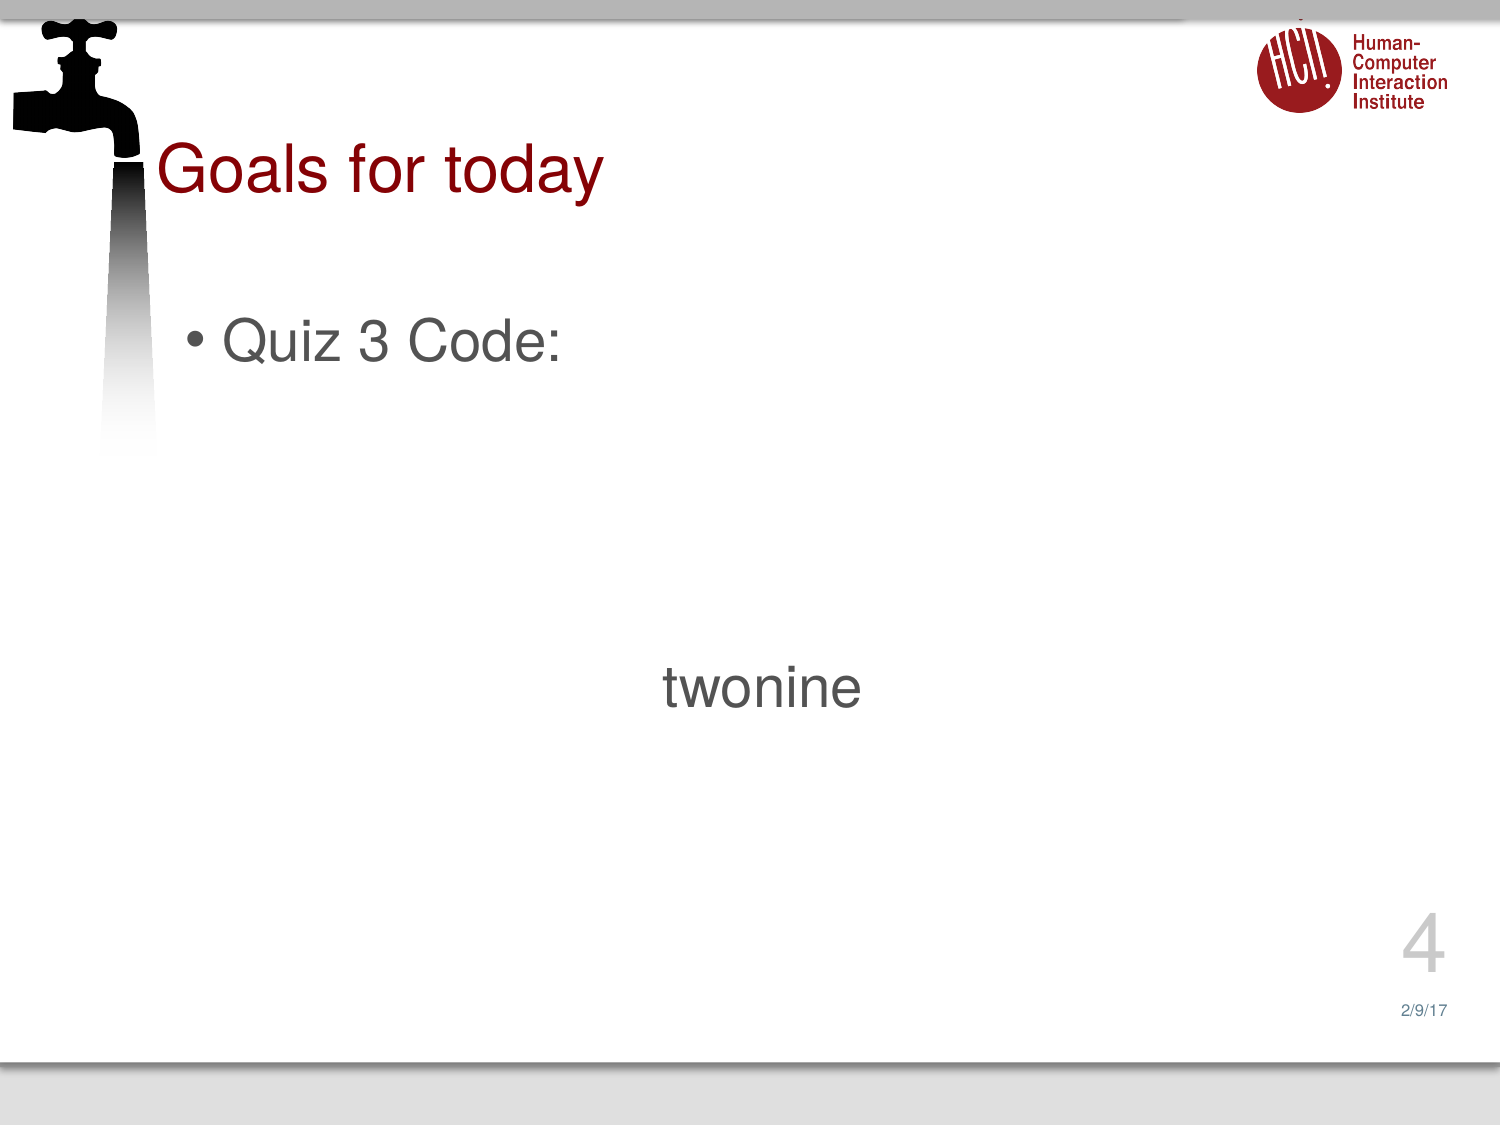

# Goals for today
Quiz 3 Code:

twonine
4
2/9/17